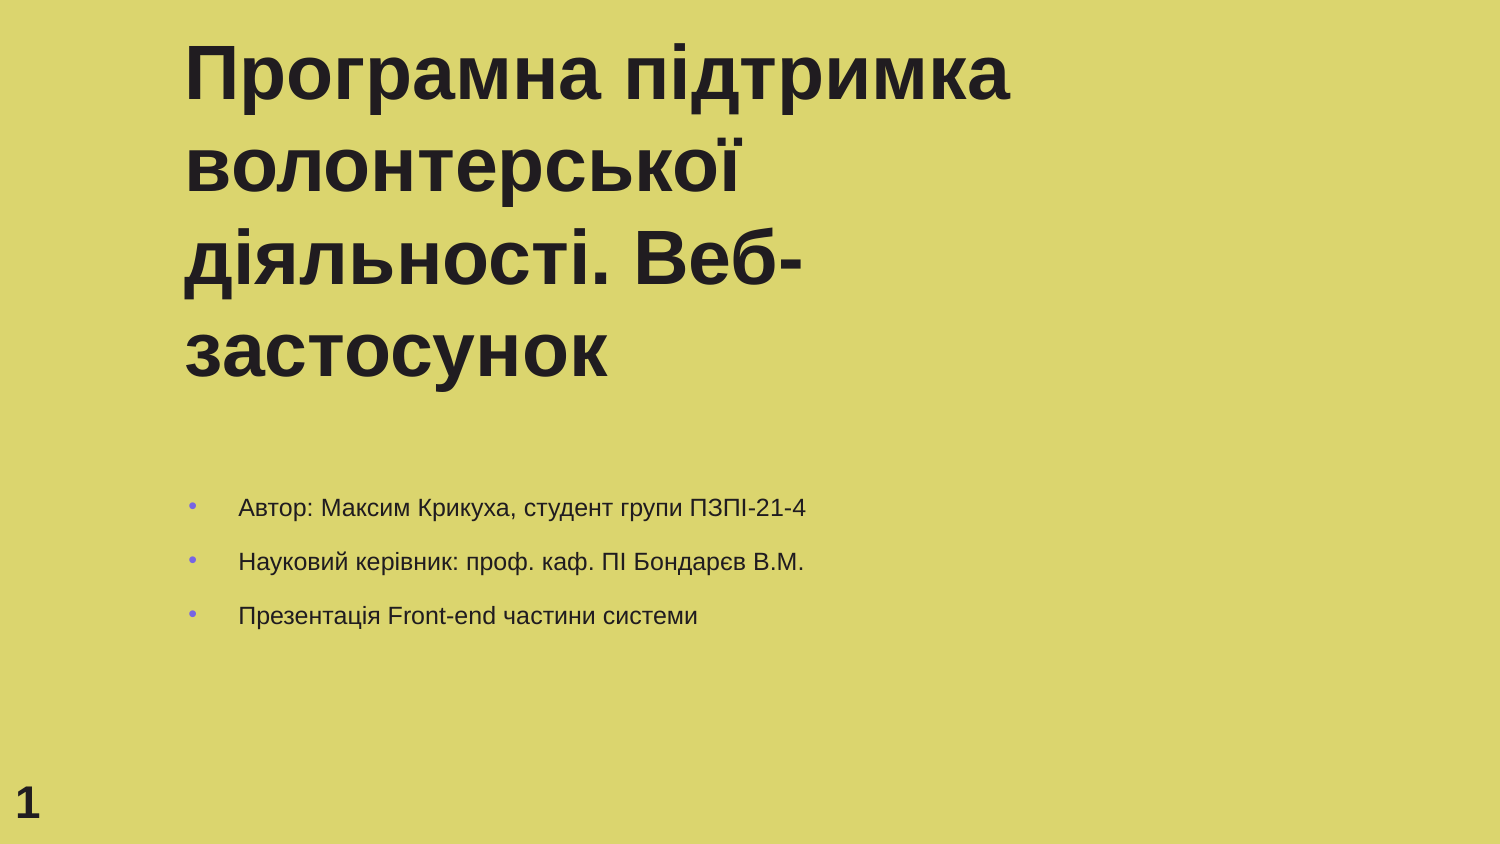

# Програмна підтримка волонтерської діяльності. Веб-застосунок
Автор: Максим Крикуха, студент групи ПЗПІ-21-4
Науковий керівник: проф. каф. ПІ Бондарєв В.М.
Презентація Front-end частини системи
1